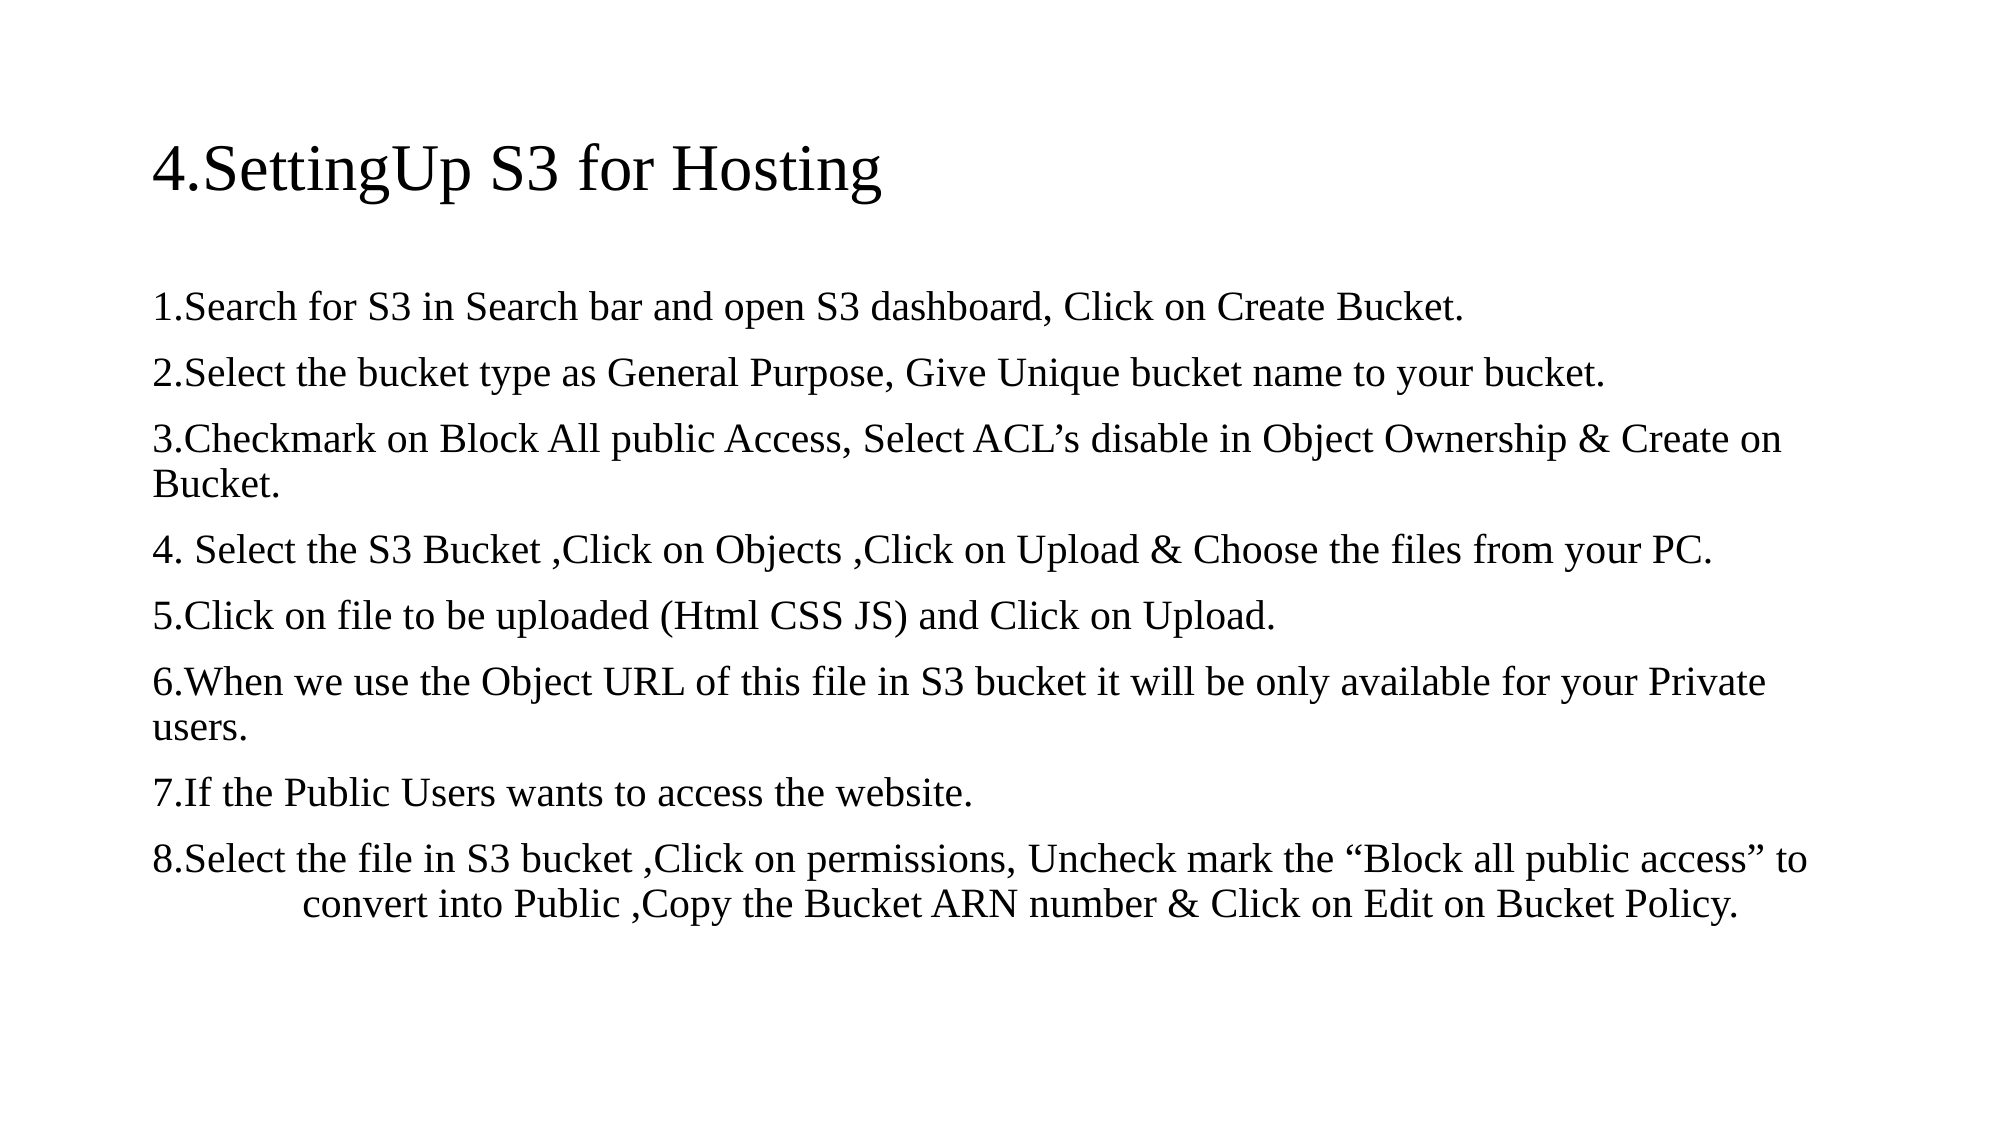

# 4.SettingUp S3 for Hosting
1.Search for S3 in Search bar and open S3 dashboard, Click on Create Bucket.
2.Select the bucket type as General Purpose, Give Unique bucket name to your bucket.
3.Checkmark on Block All public Access, Select ACL’s disable in Object Ownership & Create on 	Bucket.
4. Select the S3 Bucket ,Click on Objects ,Click on Upload & Choose the files from your PC.
5.Click on file to be uploaded (Html CSS JS) and Click on Upload.
6.When we use the Object URL of this file in S3 bucket it will be only available for your Private 	users.
7.If the Public Users wants to access the website.
8.Select the file in S3 bucket ,Click on permissions, Uncheck mark the “Block all public access” to 	convert into Public ,Copy the Bucket ARN number & Click on Edit on Bucket Policy.